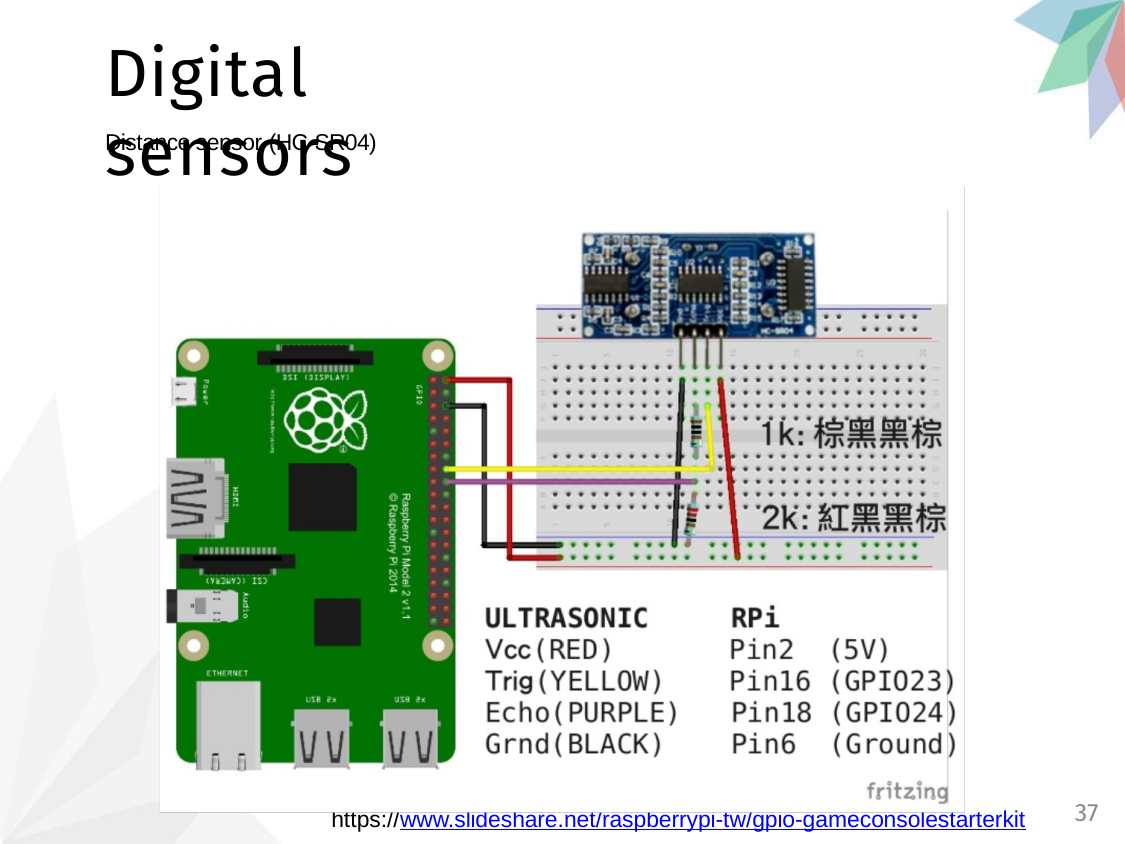

Digital sensors
Distance sensor (HC-SR04)

37
https://www.slideshare.net/raspberrypi-tw/gpio-gameconsolestarterkit